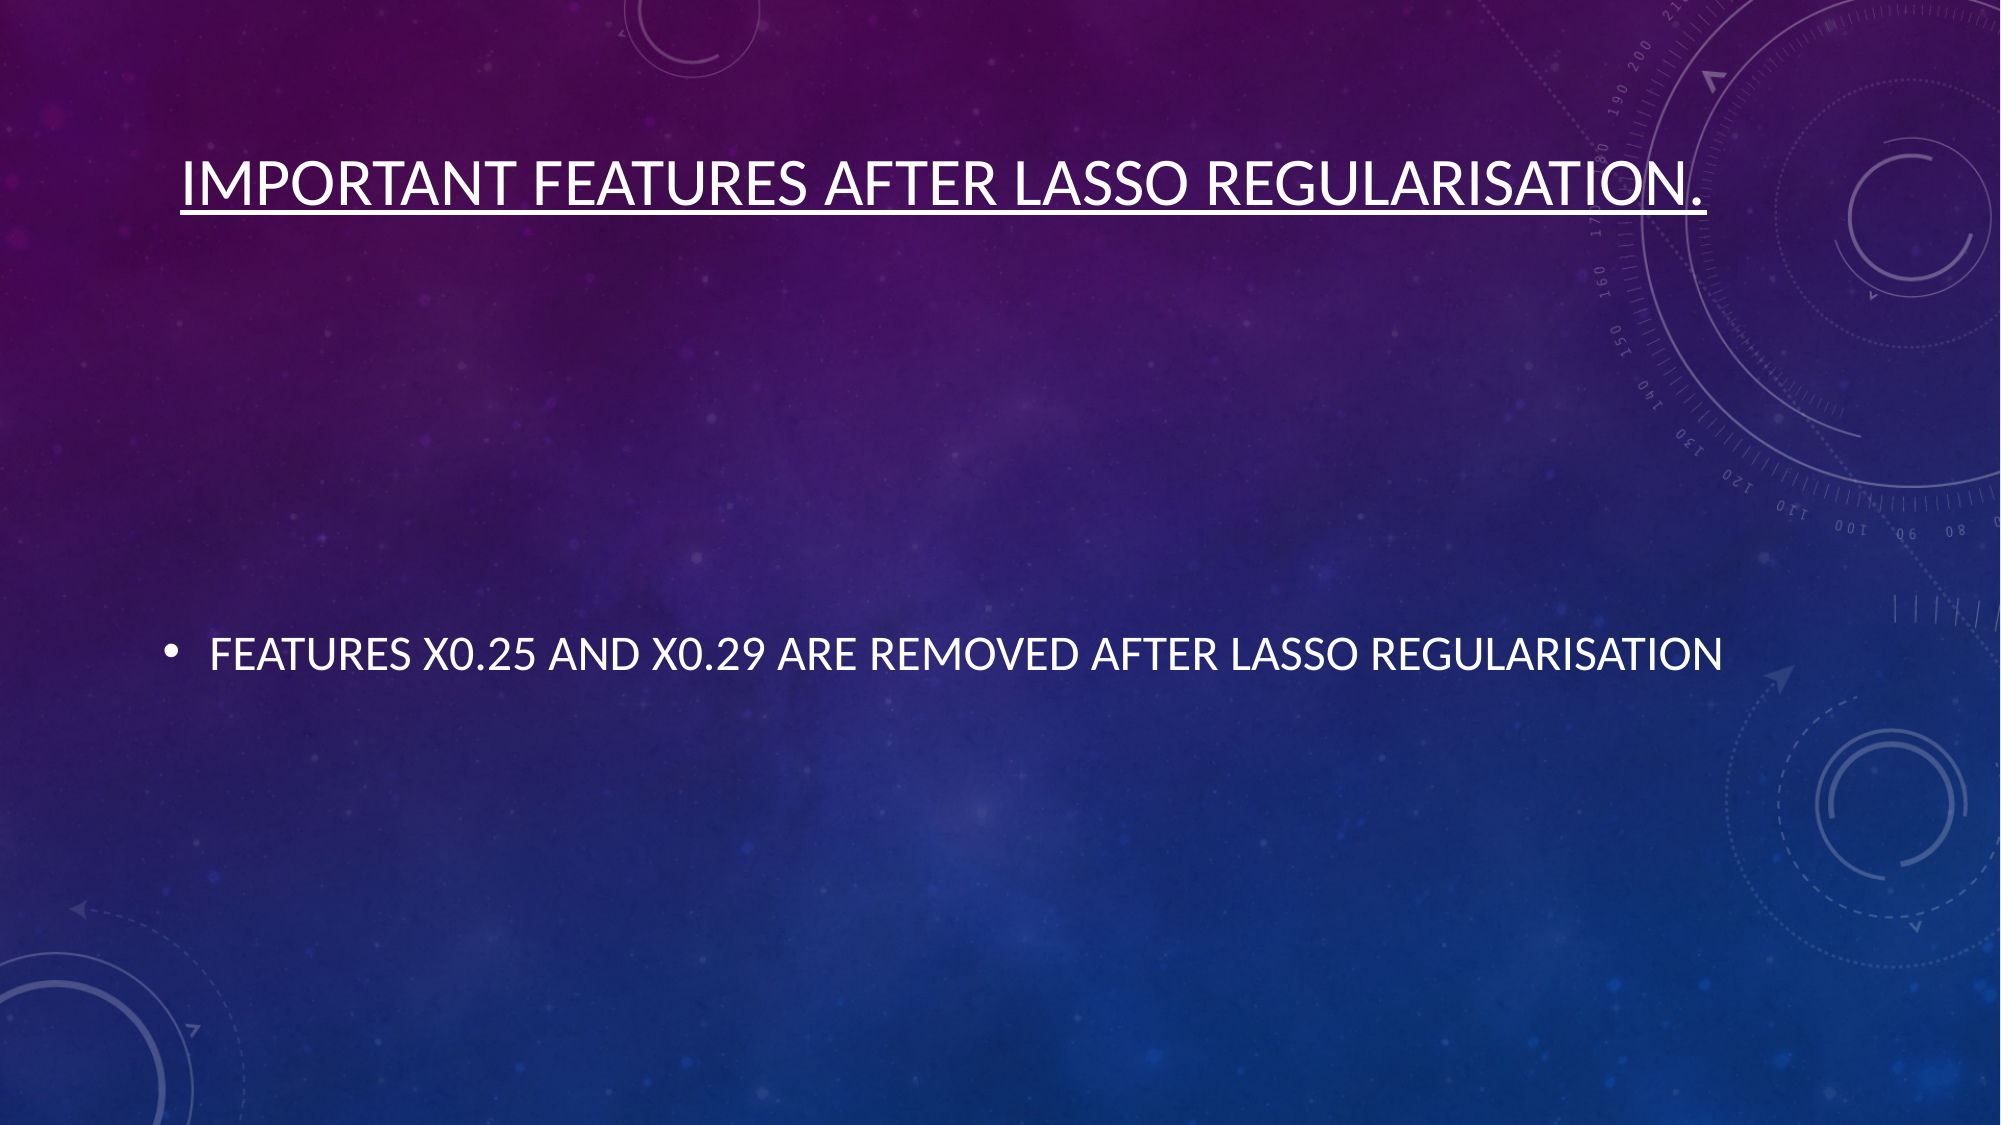

# IMPORTANT FEATURES AFTER LASSO REGULARISATION.
FEATURES X0.25 AND X0.29 ARE REMOVED AFTER LASSO REGULARISATION